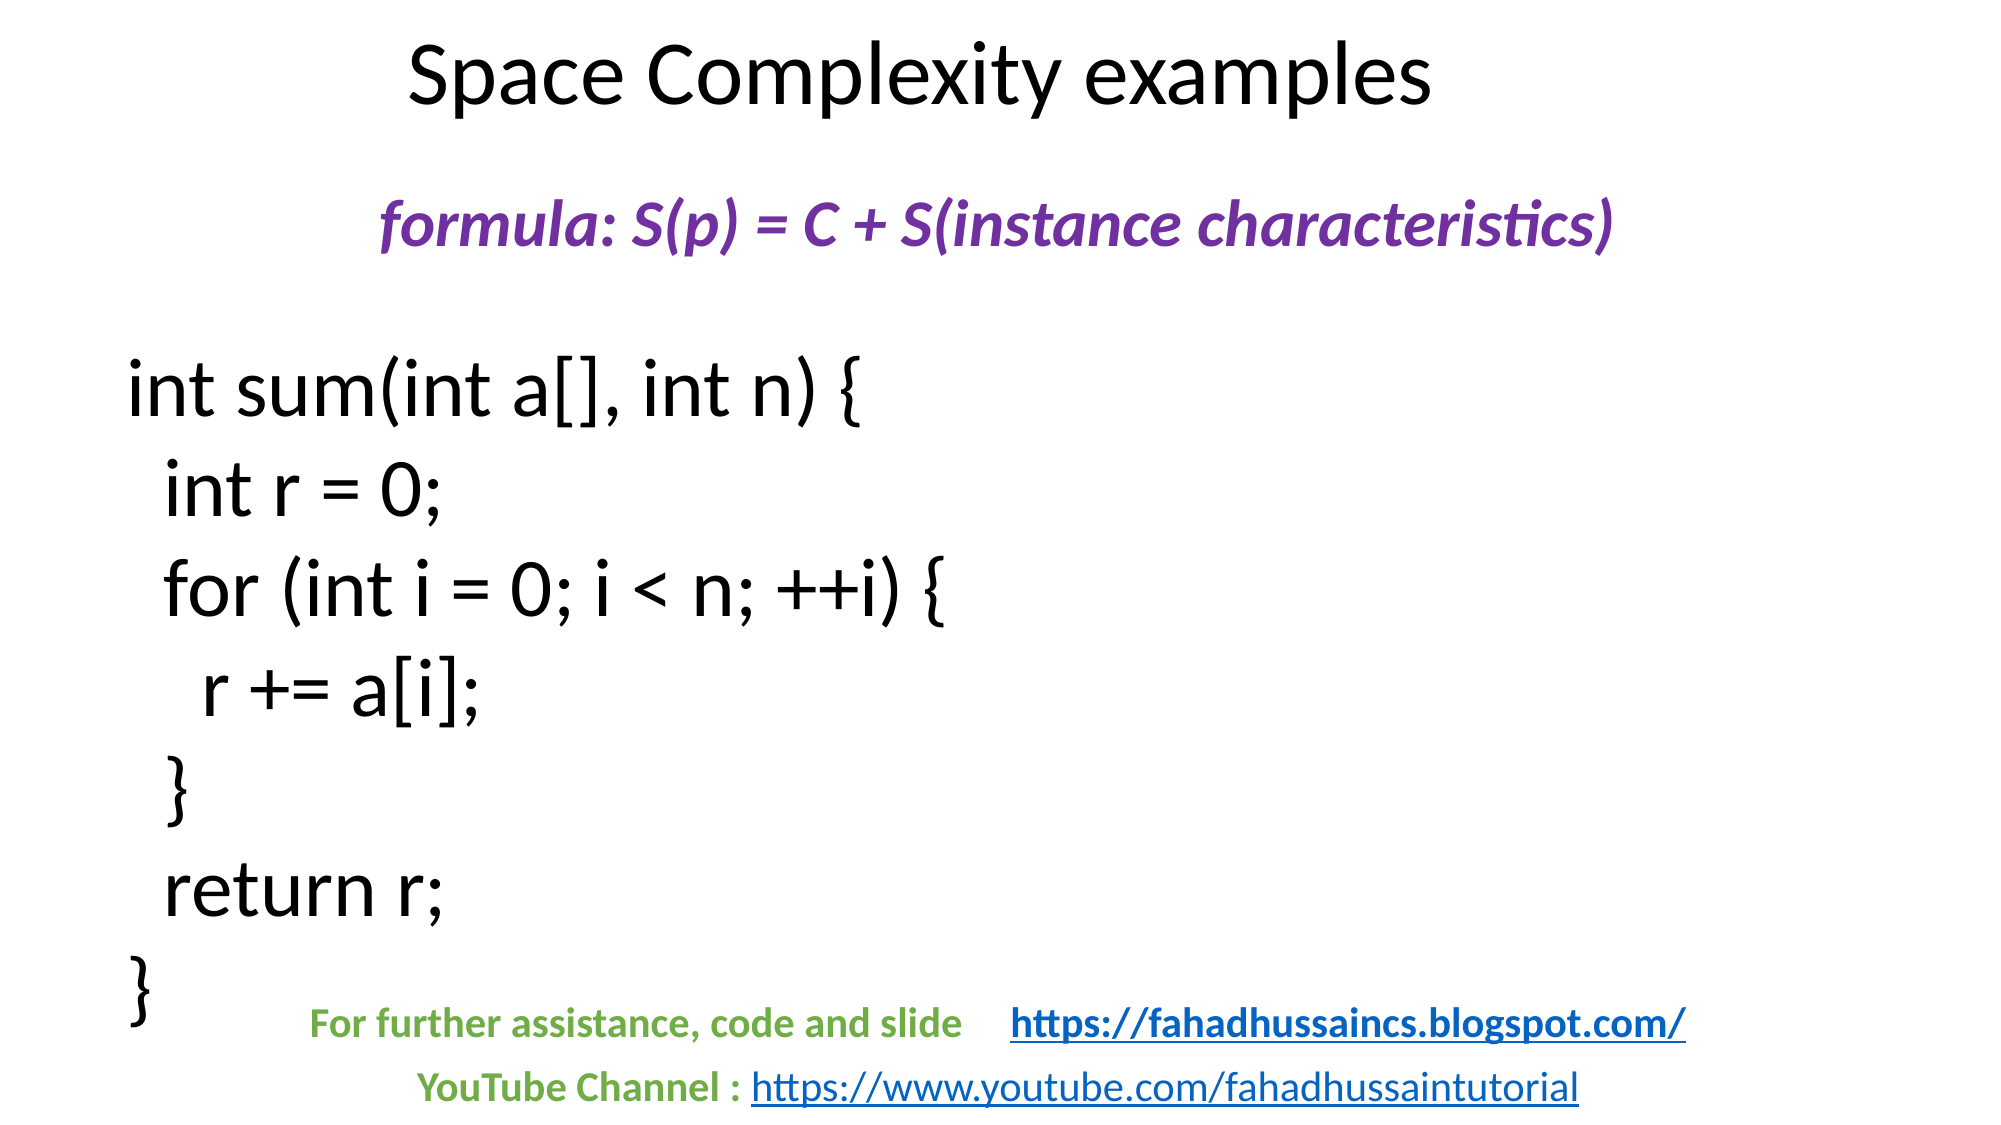

# Space Complexity examples
formula: S(p) = C + S(instance characteristics)

int sum(int a[], int n) {
  int r = 0;
  for (int i = 0; i < n; ++i) {
    r += a[i];
  }
  return r;
}
For further assistance, code and slide     https://fahadhussaincs.blogspot.com/
YouTube Channel : https://www.youtube.com/fahadhussaintutorial